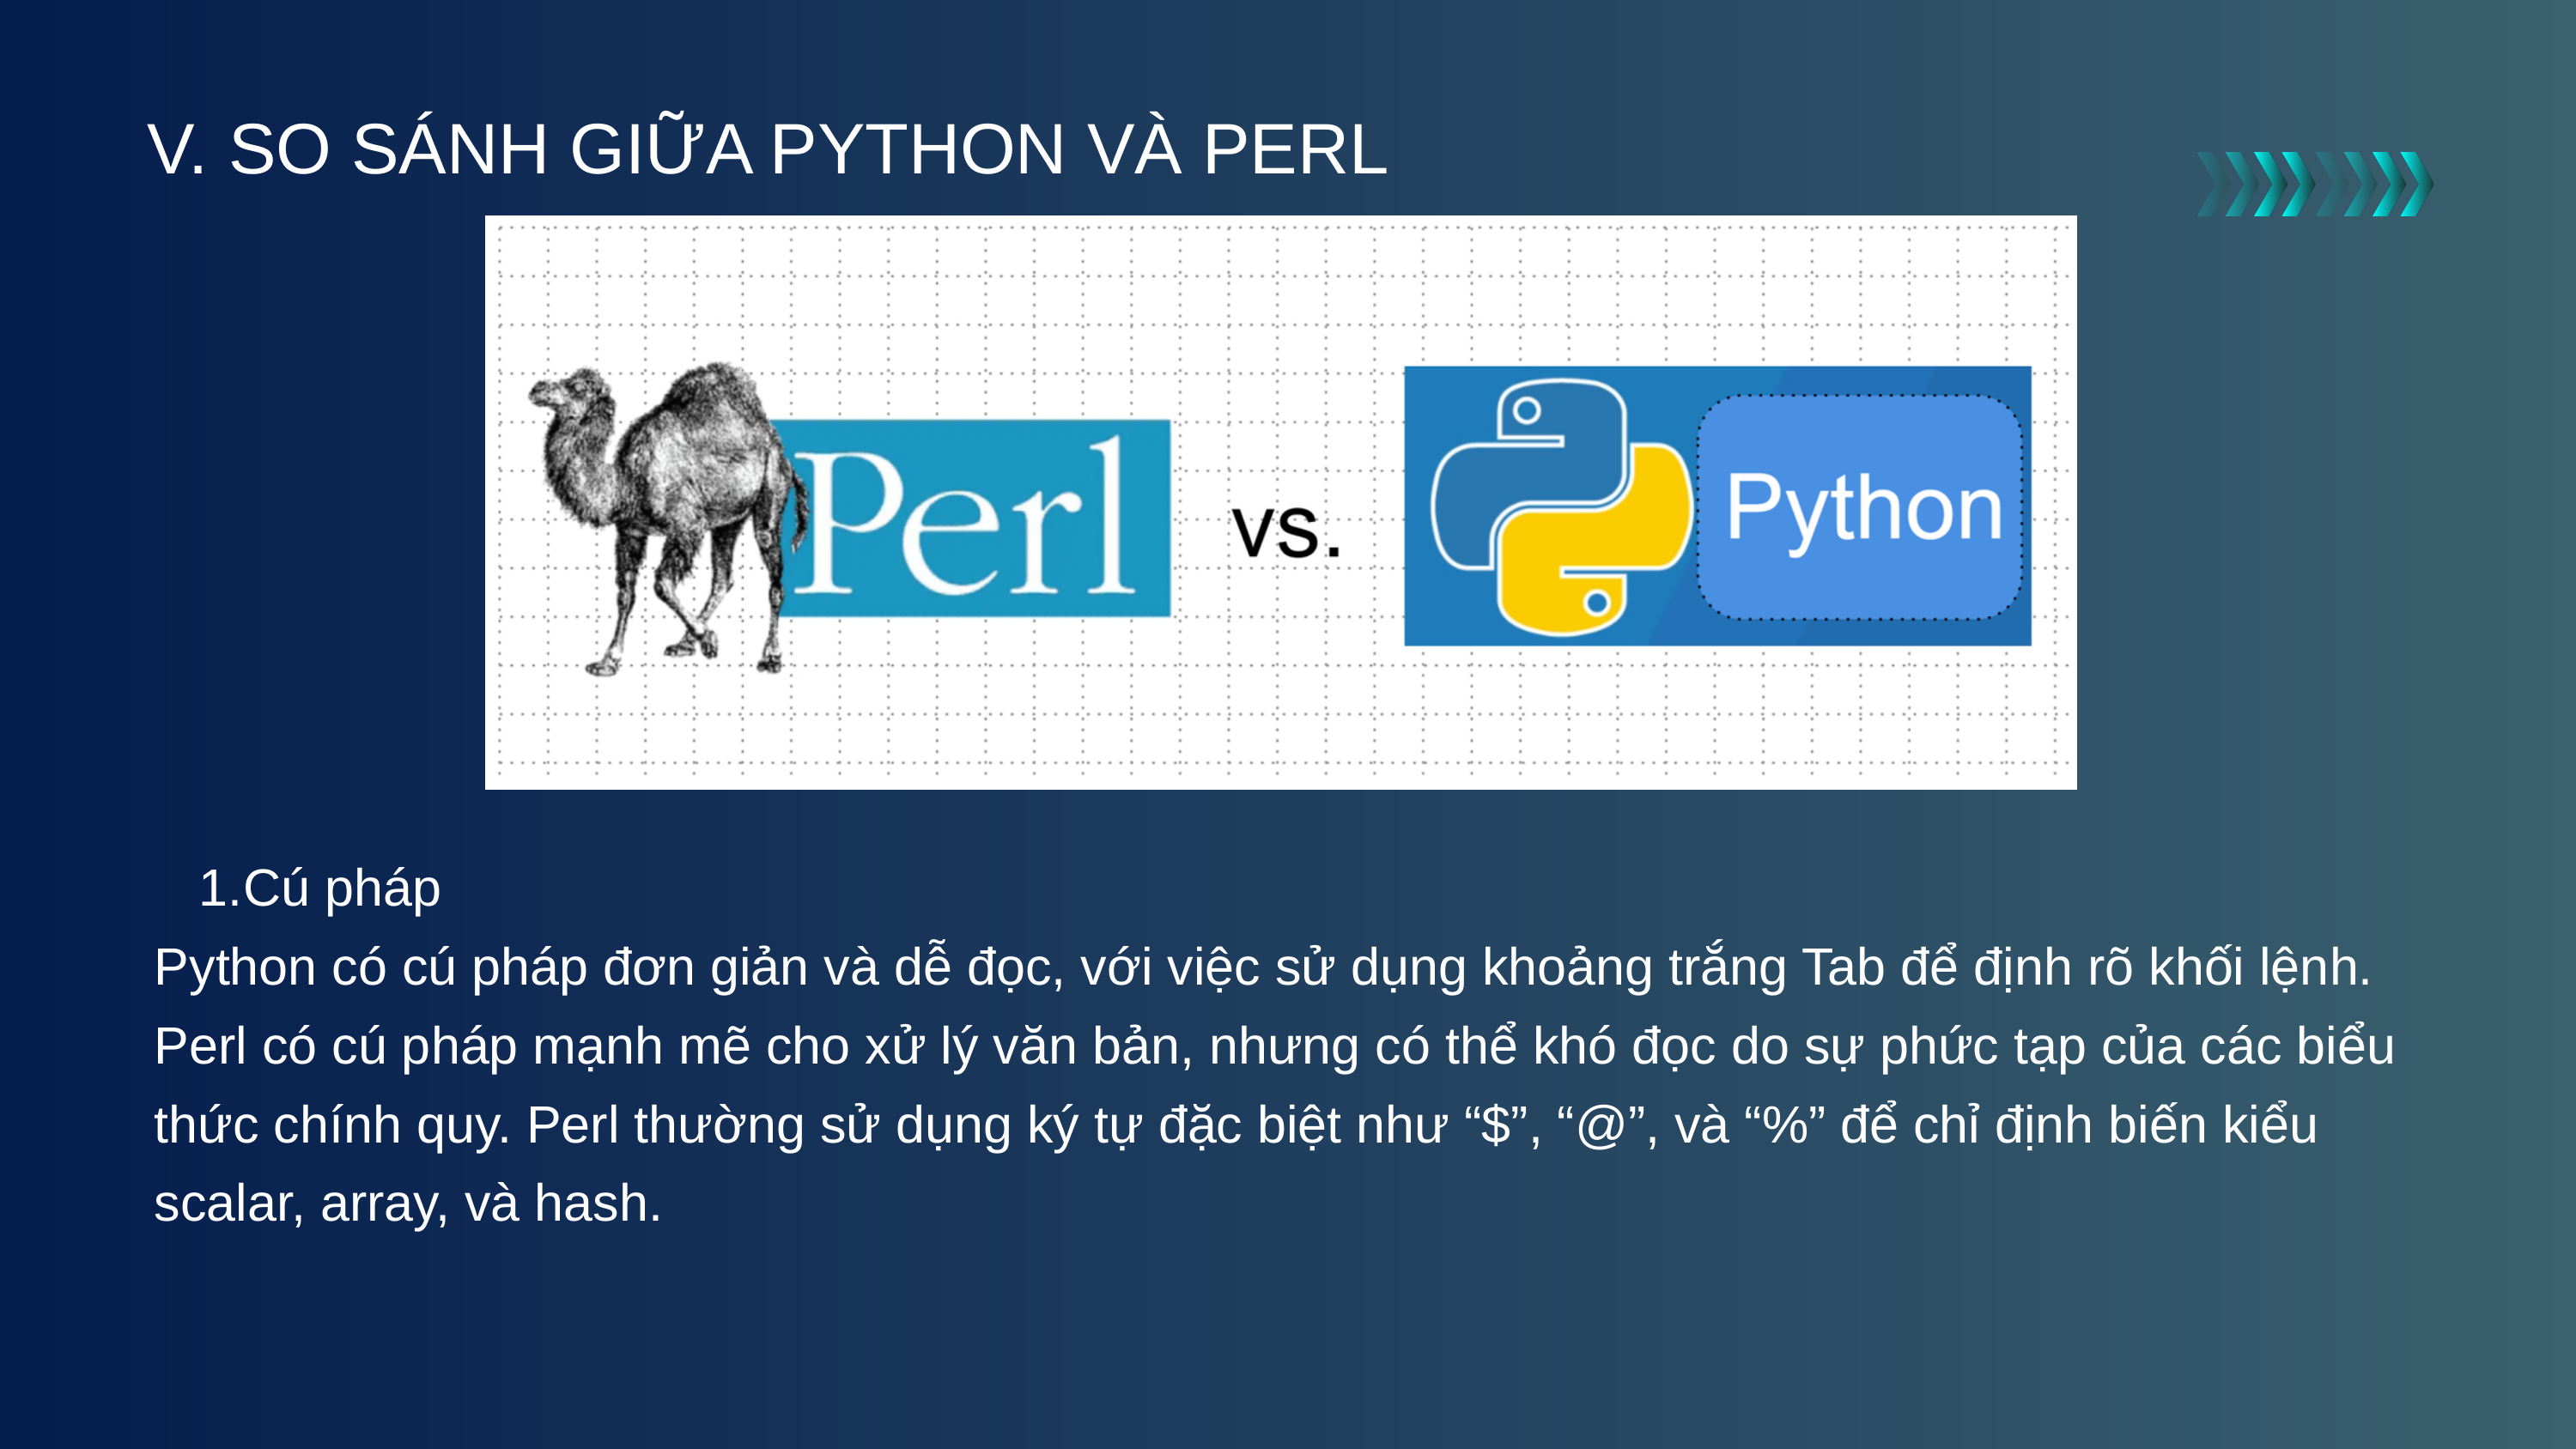

V. SO SÁNH GIỮA PYTHON VÀ PERL

Cú pháp
Python có cú pháp đơn giản và dễ đọc, với việc sử dụng khoảng trắng Tab để định rõ khối lệnh.
Perl có cú pháp mạnh mẽ cho xử lý văn bản, nhưng có thể khó đọc do sự phức tạp của các biểu thức chính quy. Perl thường sử dụng ký tự đặc biệt như “$”, “@”, và “%” để chỉ định biến kiểu scalar, array, và hash.